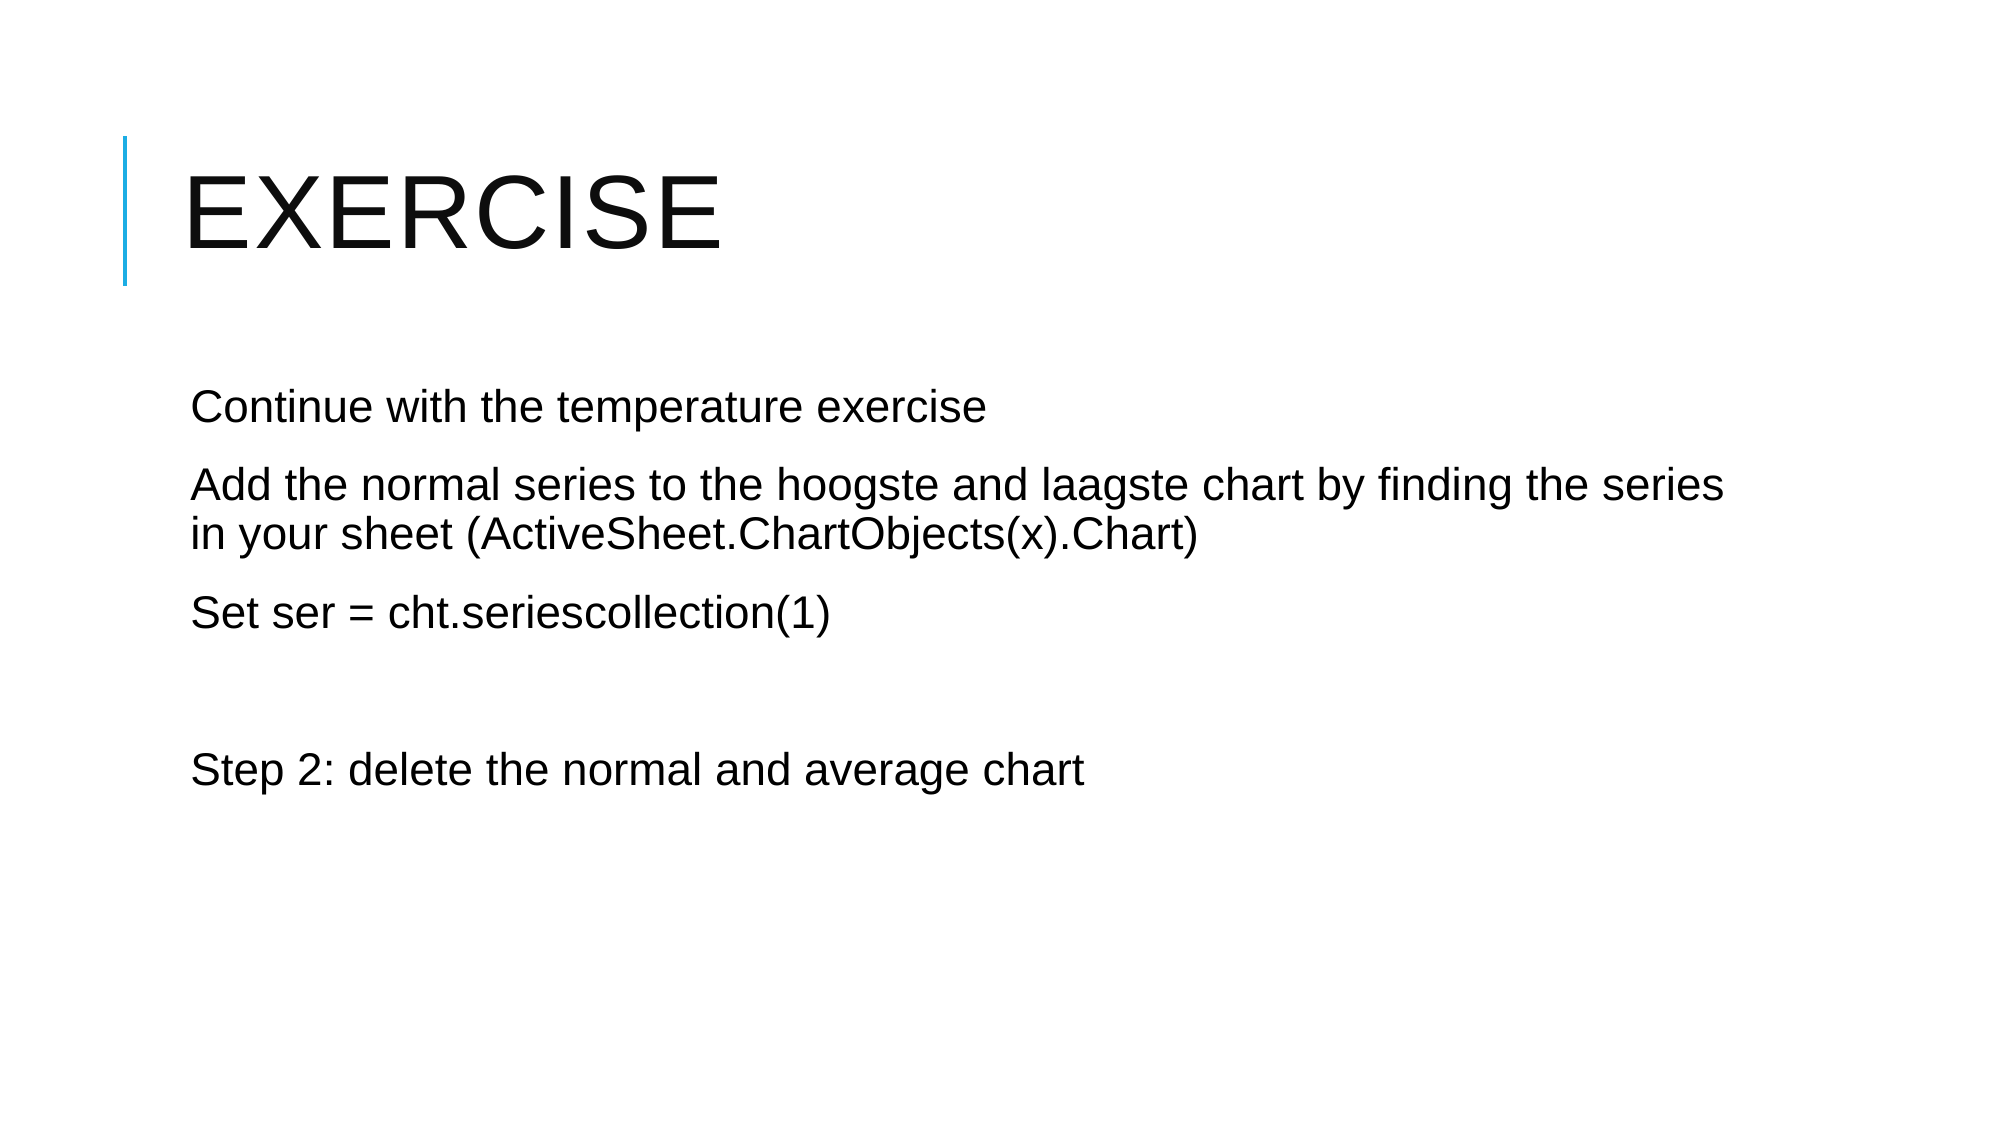

# Exercise
Continue with the temperature exercise
Add the normal series to the hoogste and laagste chart by finding the series in your sheet (ActiveSheet.ChartObjects(x).Chart)
Set ser = cht.seriescollection(1)

Step 2: delete the normal and average chart